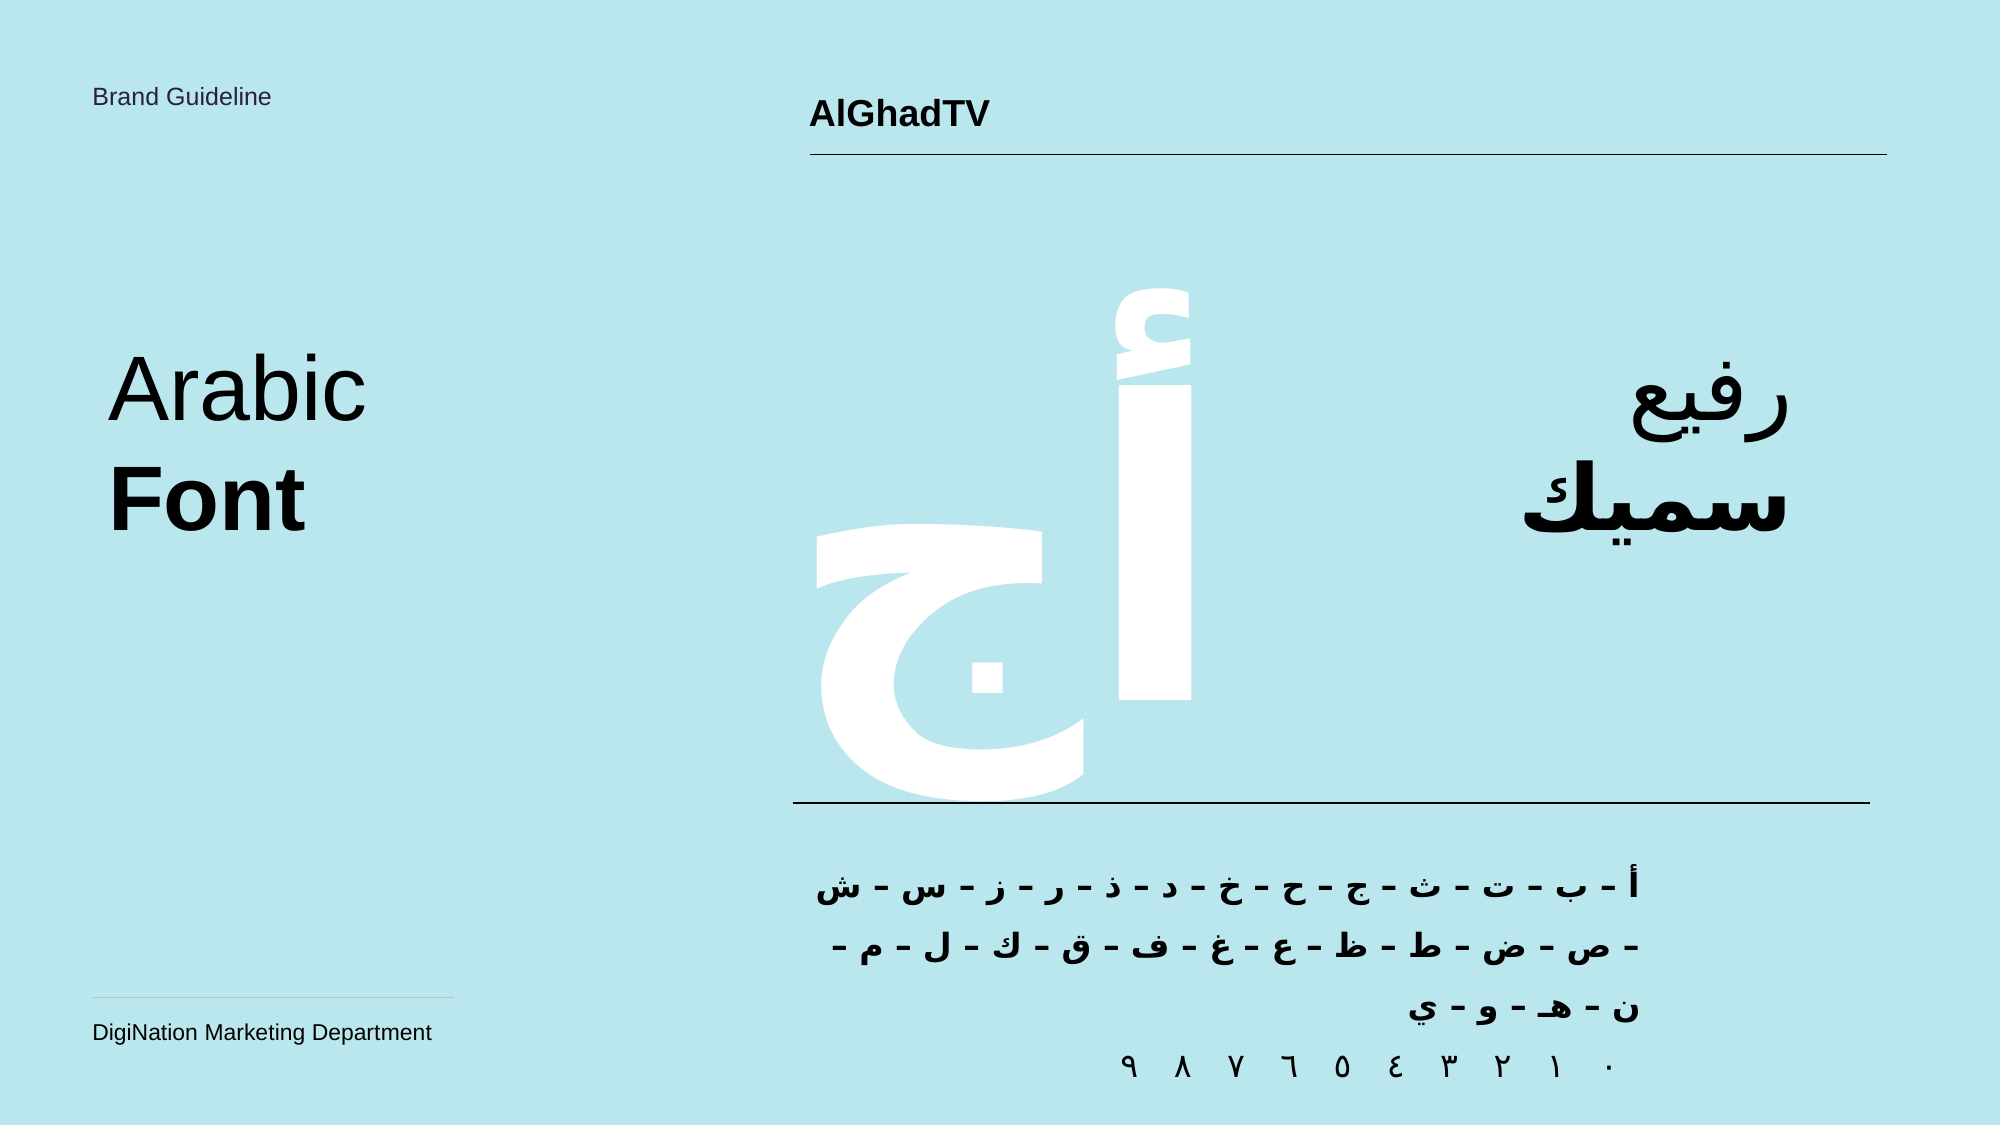

Brand Guideline
AlGhadTV
أج
Arabic
Font
رفيع
سميك
أ – ب – ت – ث – ج – ح – خ – د – ذ – ر – ز – س – ش – ص – ض – ط – ظ – ع – غ – ف – ق – ك – ل – م – ن – هـ – و – ي
٠ ١ ٢ ٣ ٤ ٥ ٦ ٧ ٨ ٩
DigiNation Marketing Department